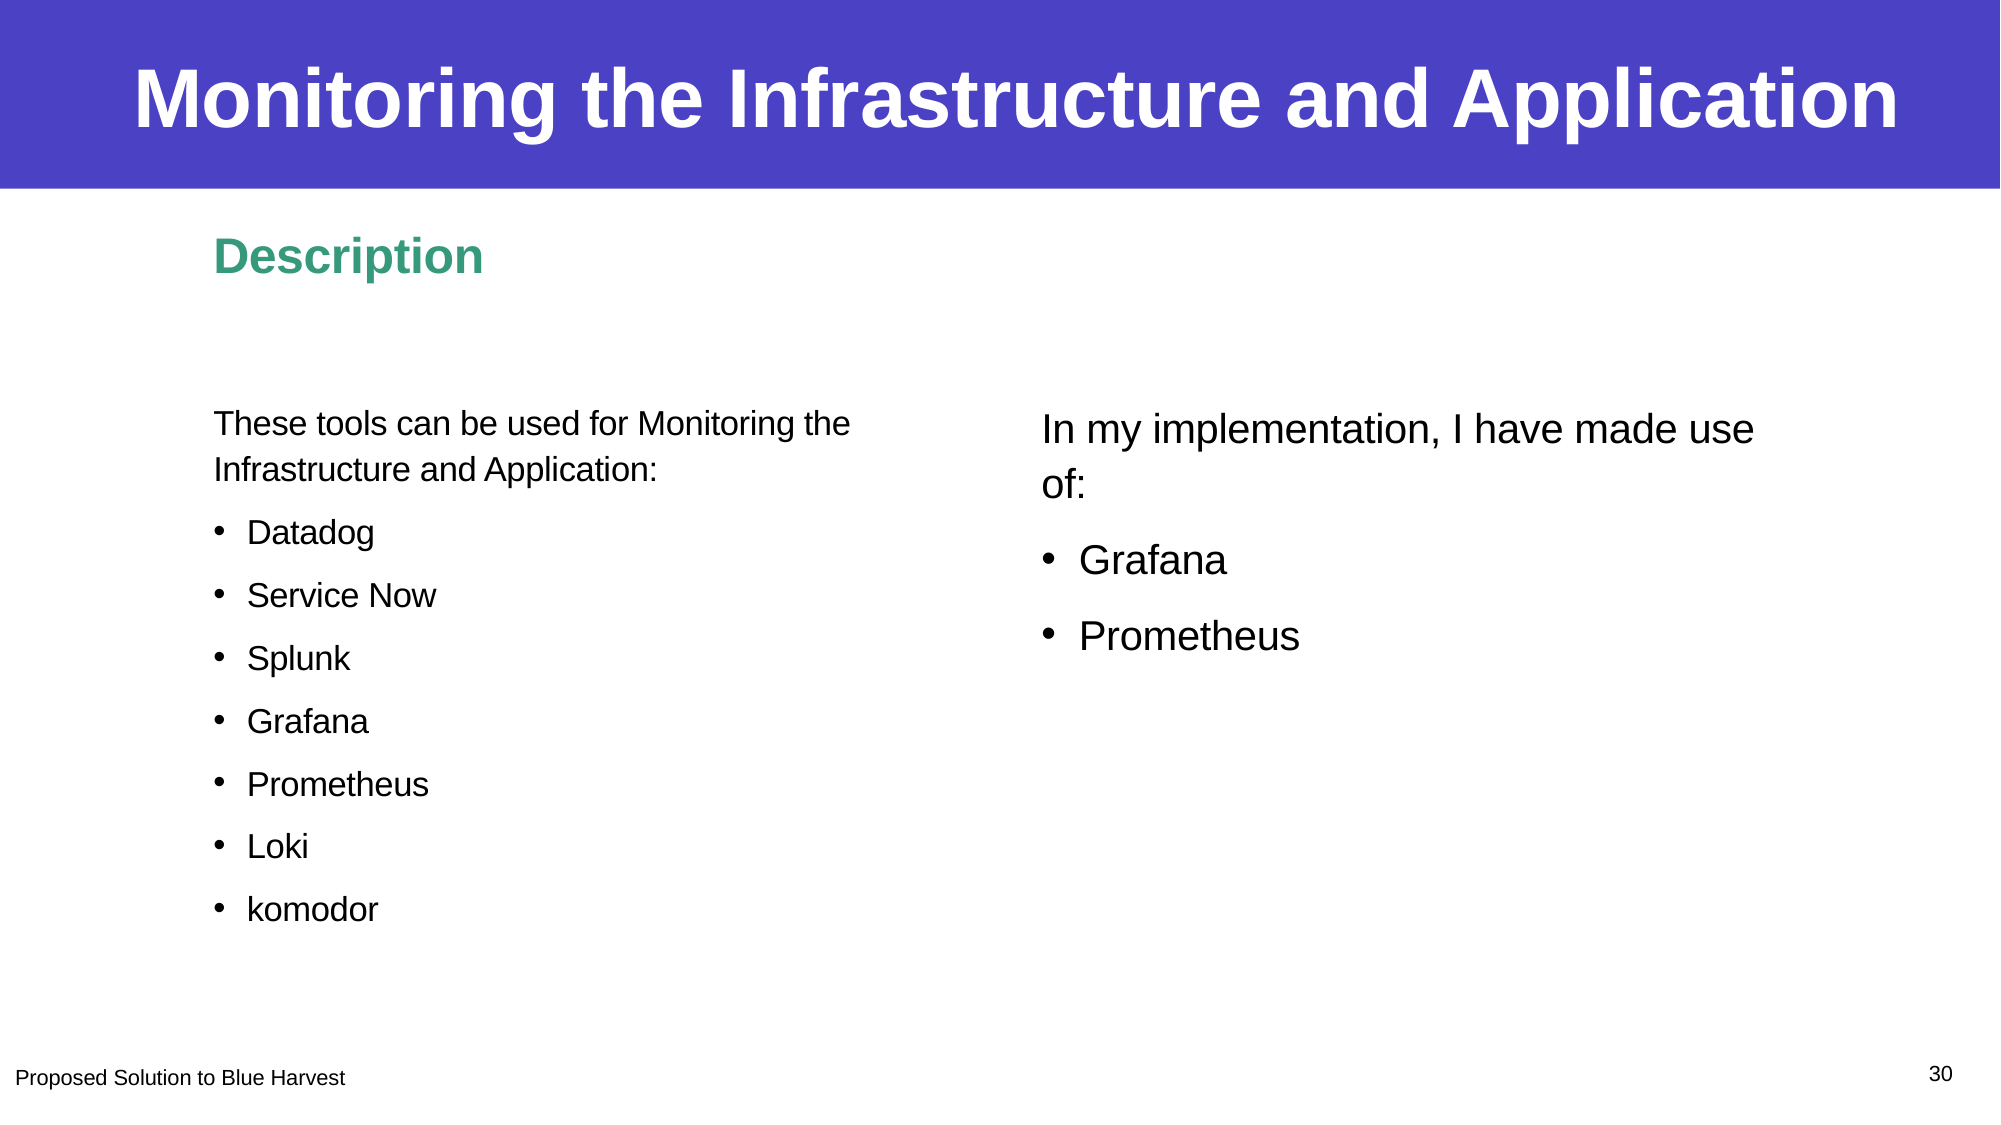

# Monitoring the Infrastructure and Application
Description
These tools can be used for Monitoring the Infrastructure and Application:
Datadog
Service Now
Splunk
Grafana
Prometheus
Loki
komodor

In my implementation, I have made use of:
Grafana
Prometheus
30
Proposed Solution to Blue Harvest